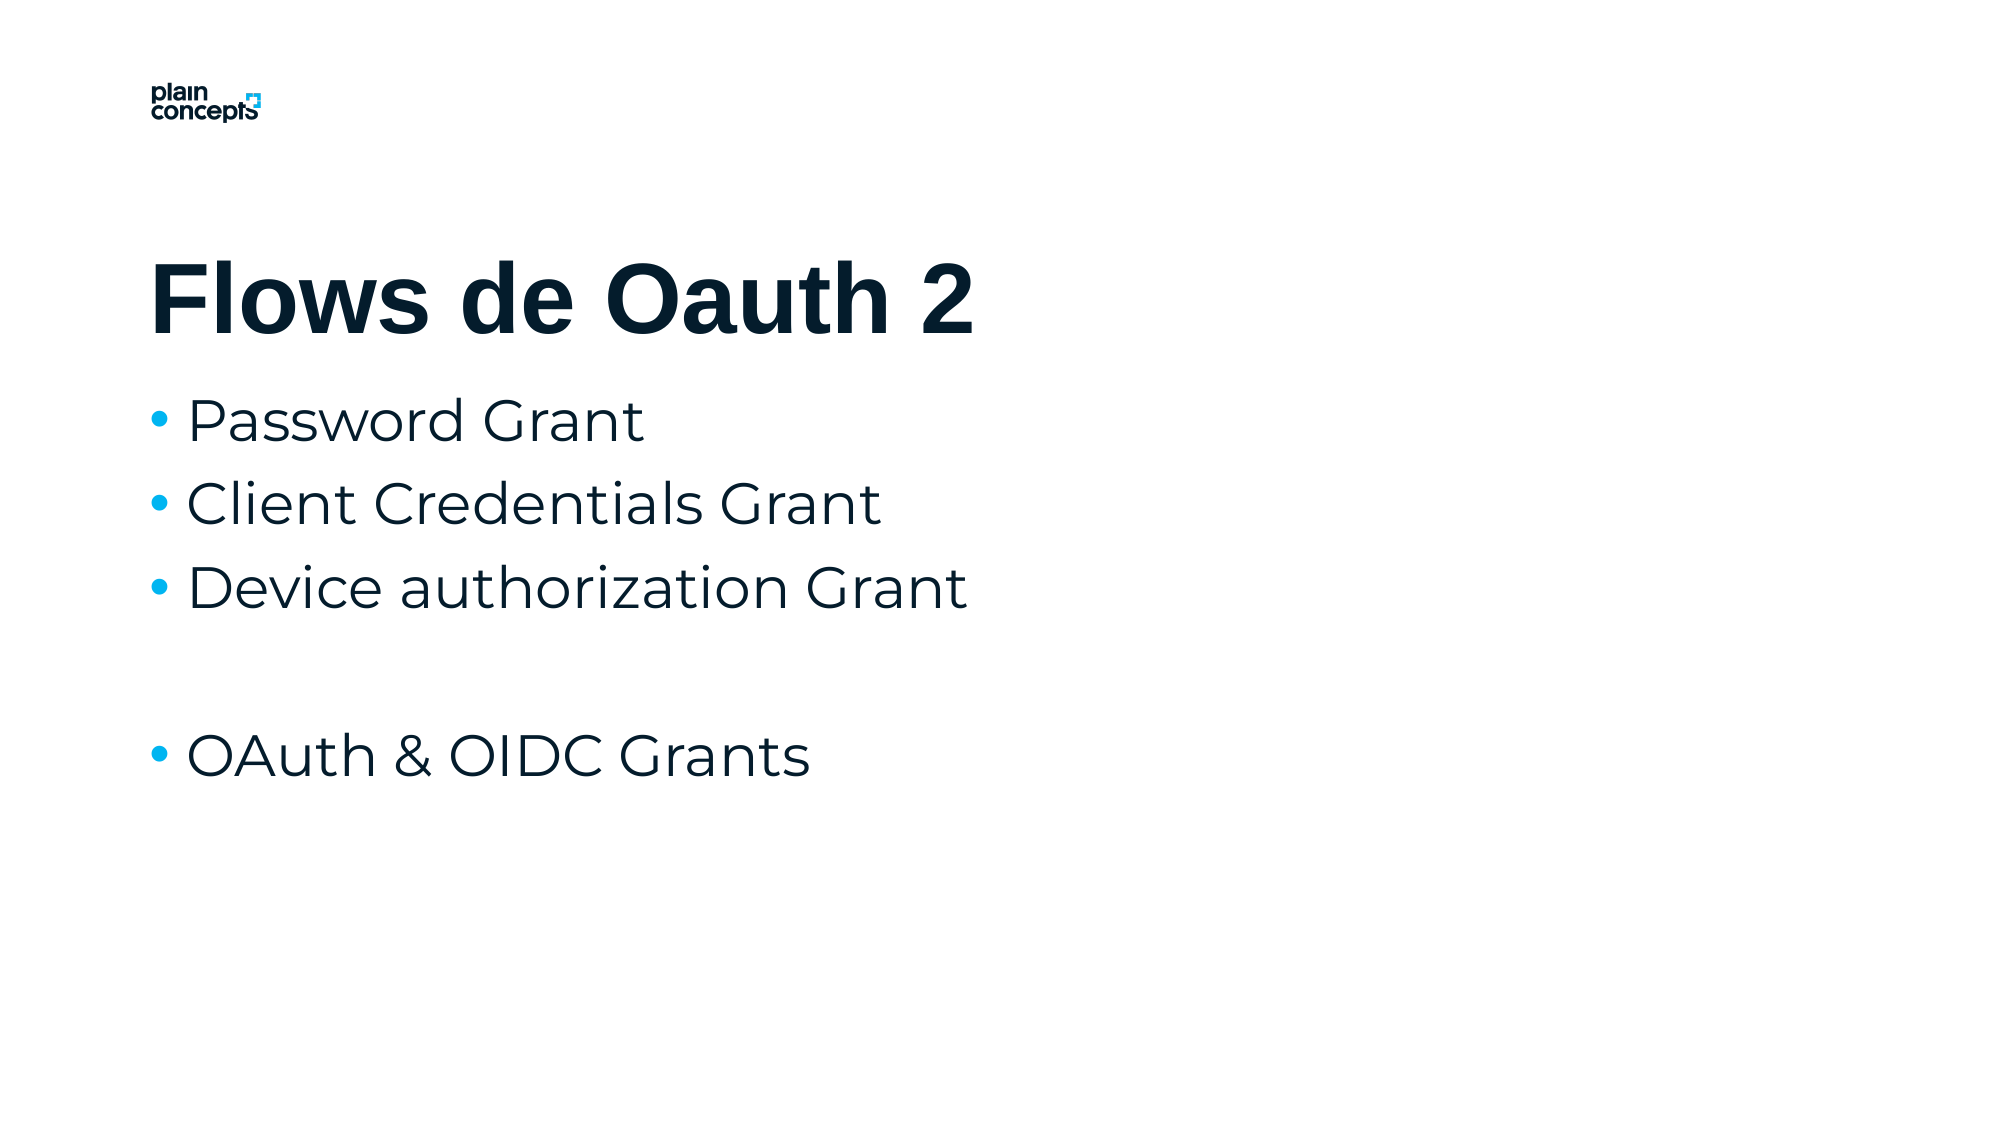

Flows de Oauth 2
Password Grant
Client Credentials Grant
Device authorization Grant

OAuth & OIDC Grants